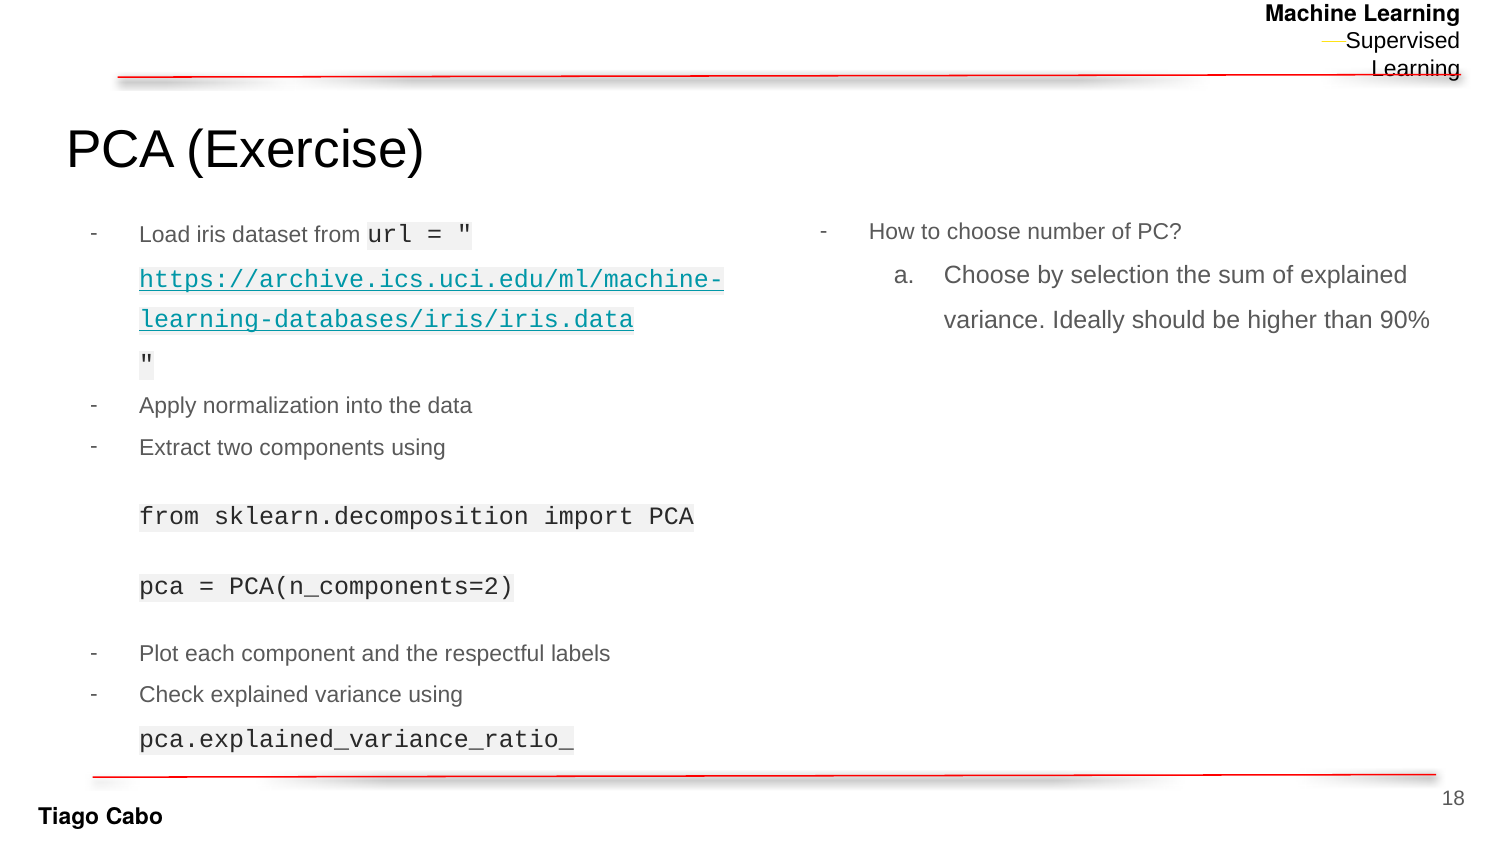

# PCA (Exercise)
Load iris dataset from url = "https://archive.ics.uci.edu/ml/machine-learning-databases/iris/iris.data"
Apply normalization into the data
Extract two components using
from sklearn.decomposition import PCA
pca = PCA(n_components=2)
Plot each component and the respectful labels
Check explained variance using pca.explained_variance_ratio_
How to choose number of PC?
Choose by selection the sum of explained variance. Ideally should be higher than 90%
18